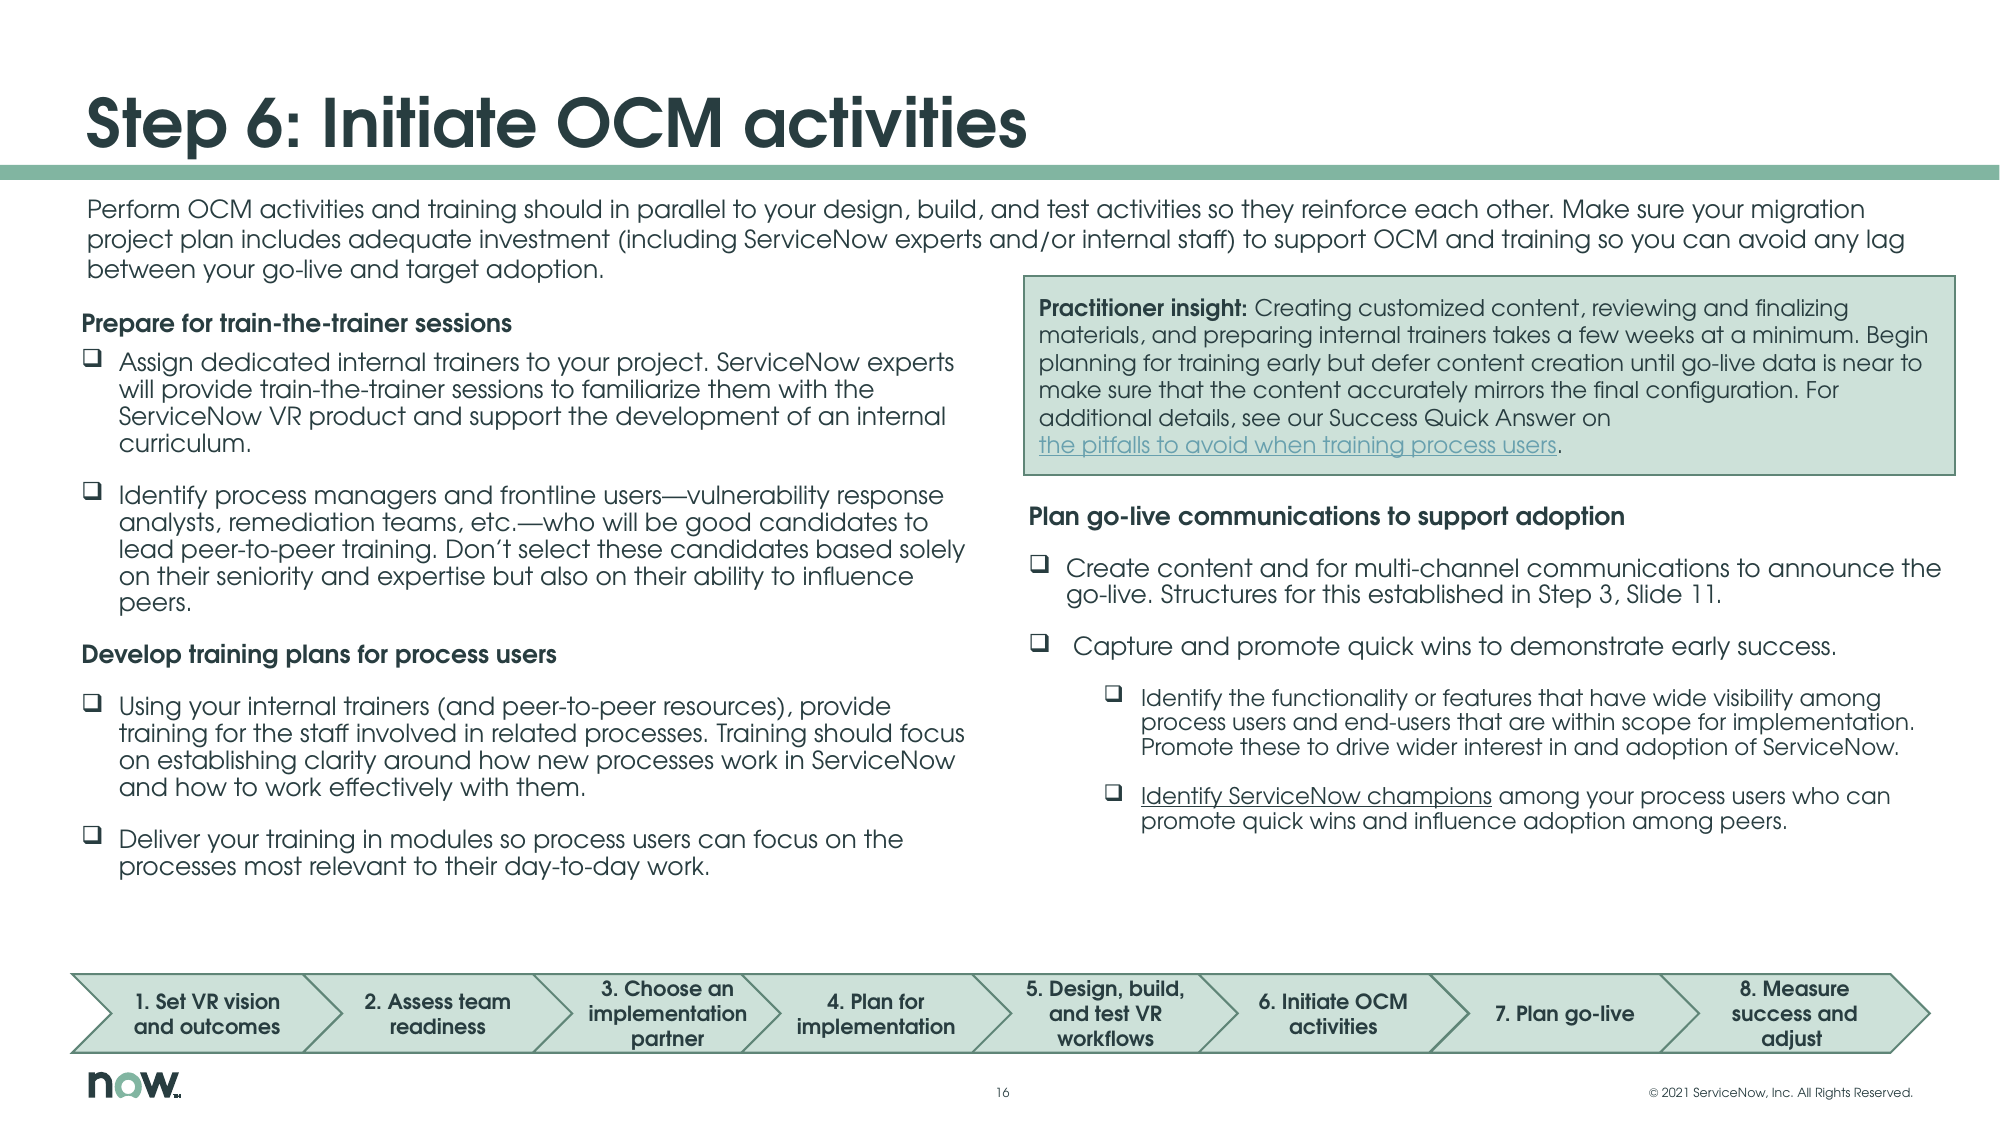

# Step 6: Initiate OCM activities

Perform OCM activities and training should in parallel to your design, build, and test activities so they reinforce each other. Make sure your migration project plan includes adequate investment (including ServiceNow experts and/or internal staff) to support OCM and training so you can avoid any lag between your go-live and target adoption.
Practitioner insight: Creating customized content, reviewing and finalizing materials, and preparing internal trainers takes a few weeks at a minimum. Begin planning for training early but defer content creation until go-live data is near to make sure that the content accurately mirrors the final configuration. For additional details, see our Success Quick Answer on the pitfalls to avoid when training process users.
Prepare for train-the-trainer sessions
Assign dedicated internal trainers to your project. ServiceNow experts will provide train-the-trainer sessions to familiarize them with the ServiceNow VR product and support the development of an internal curriculum.
Identify process managers and frontline users—vulnerability response analysts, remediation teams, etc.—who will be good candidates to lead peer-to-peer training. Don’t select these candidates based solely on their seniority and expertise but also on their ability to influence peers.
Develop training plans for process users
Using your internal trainers (and peer-to-peer resources), provide  training for the staff involved in related processes. Training should focus on establishing clarity around how new processes work in ServiceNow and how to work effectively with them.
Deliver your training in modules so process users can focus on the processes most relevant to their day-to-day work.

Plan go-live communications to support adoption
Create content and for multi-channel communications to announce the go-live. Structures for this established in Step 3, Slide 11.
 Capture and promote quick wins to demonstrate early success.
Identify the functionality or features that have wide visibility among process users and end-users that are within scope for implementation. Promote these to drive wider interest in and adoption of ServiceNow.
Identify ServiceNow champions among your process users who can  promote quick wins and influence adoption among peers.

1. Set VR vision and outcomes
2. Assess team readiness
3. Choose an implementation partner
5. Design, build, and test VR workflows
6. Initiate OCM activities
7. Plan go-live
8. Measure success and adjust
4. Plan for implementation